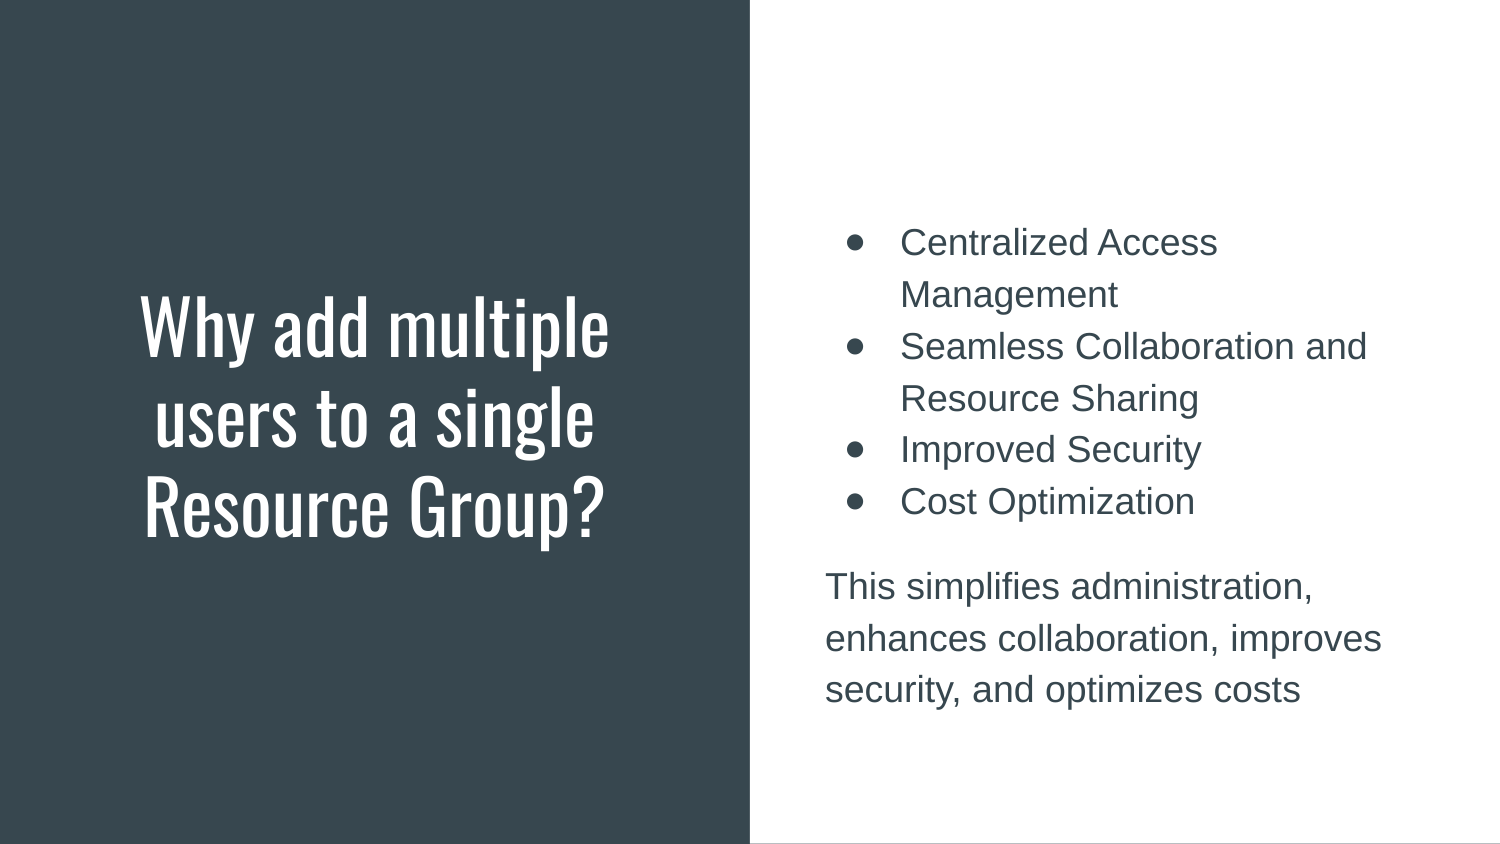

Centralized Access Management
Seamless Collaboration and Resource Sharing
Improved Security
Cost Optimization
This simplifies administration, enhances collaboration, improves security, and optimizes costs
# Why add multiple users to a single Resource Group?